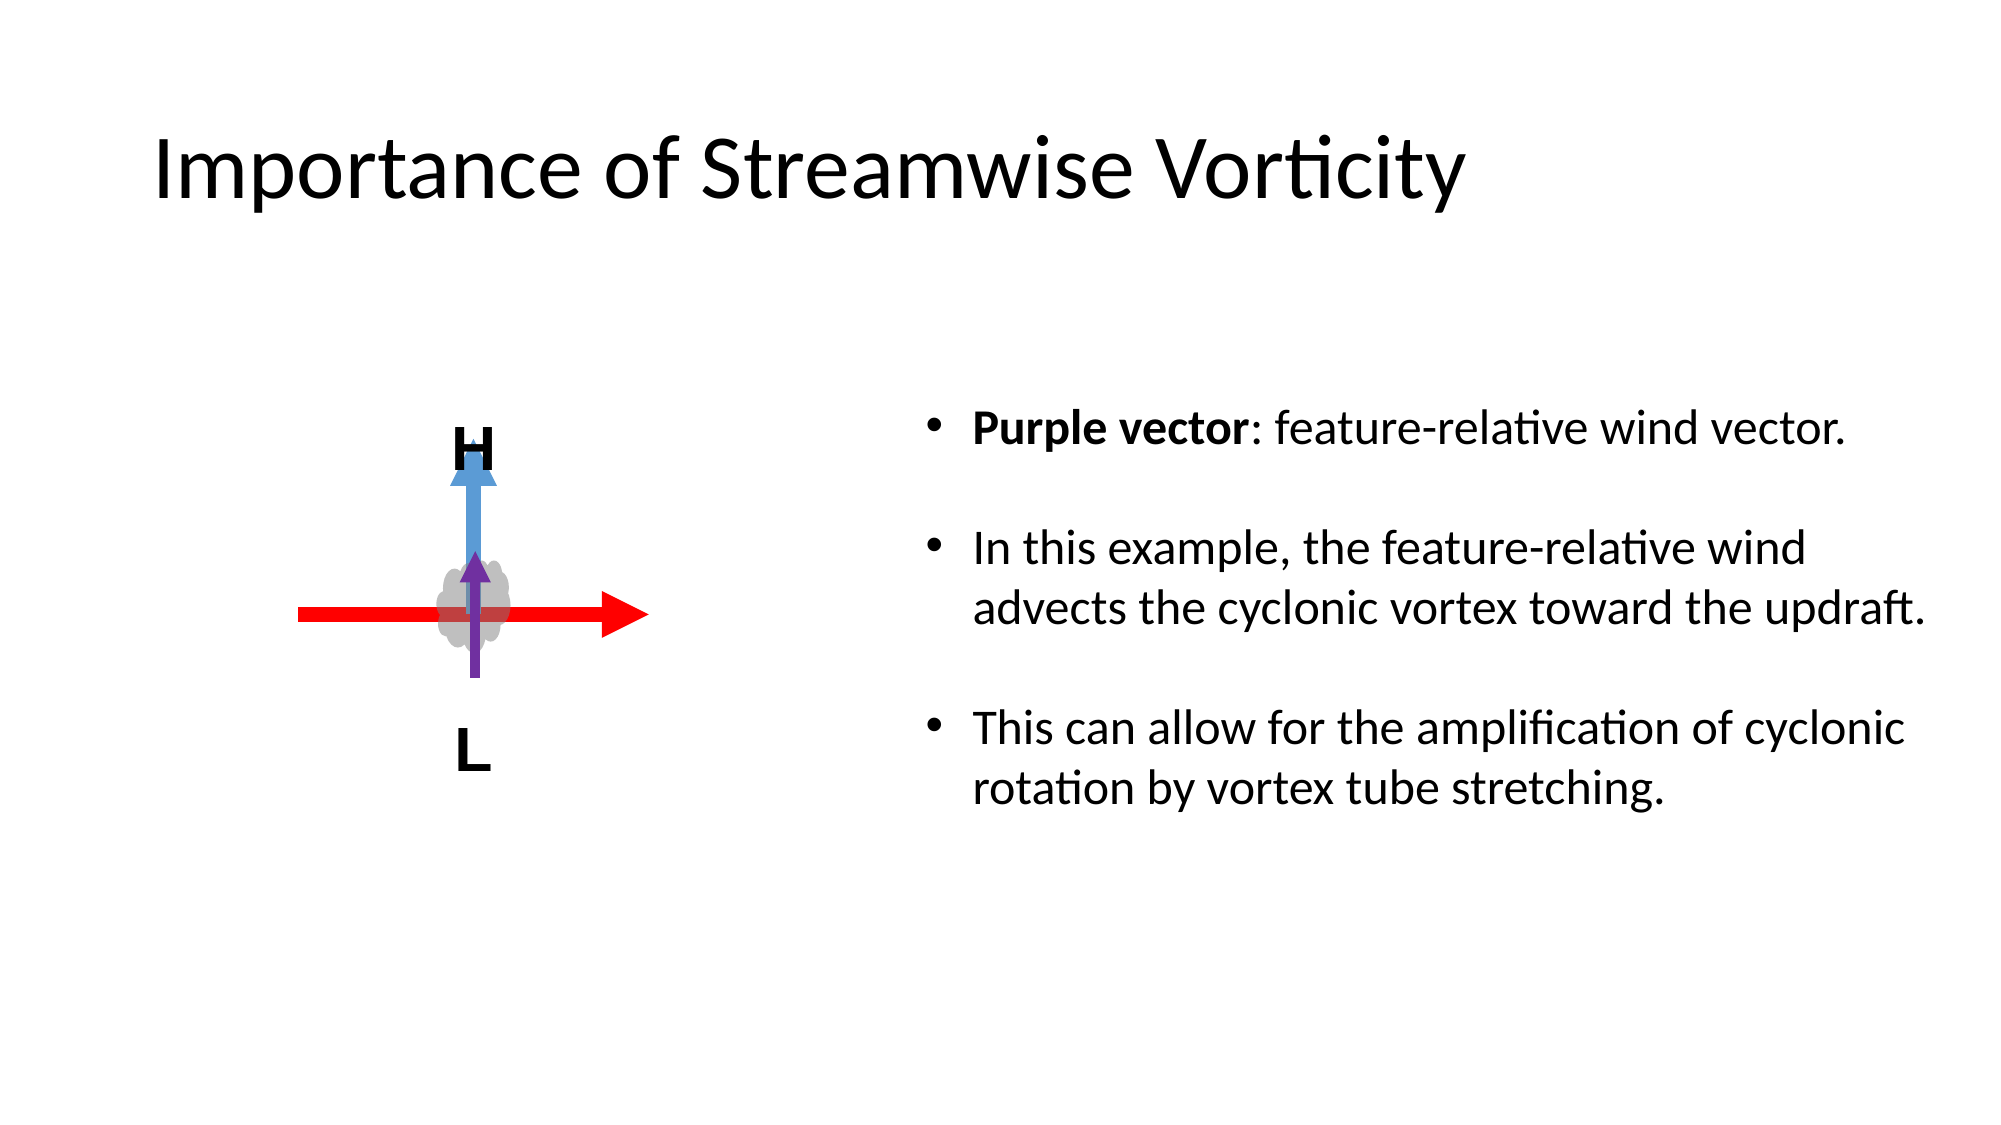

# Importance of Streamwise Vorticity
Purple vector: feature-relative wind vector.

In this example, the feature-relative wind advects the cyclonic vortex toward the updraft.

This can allow for the amplification of cyclonic rotation by vortex tube stretching.
H

L